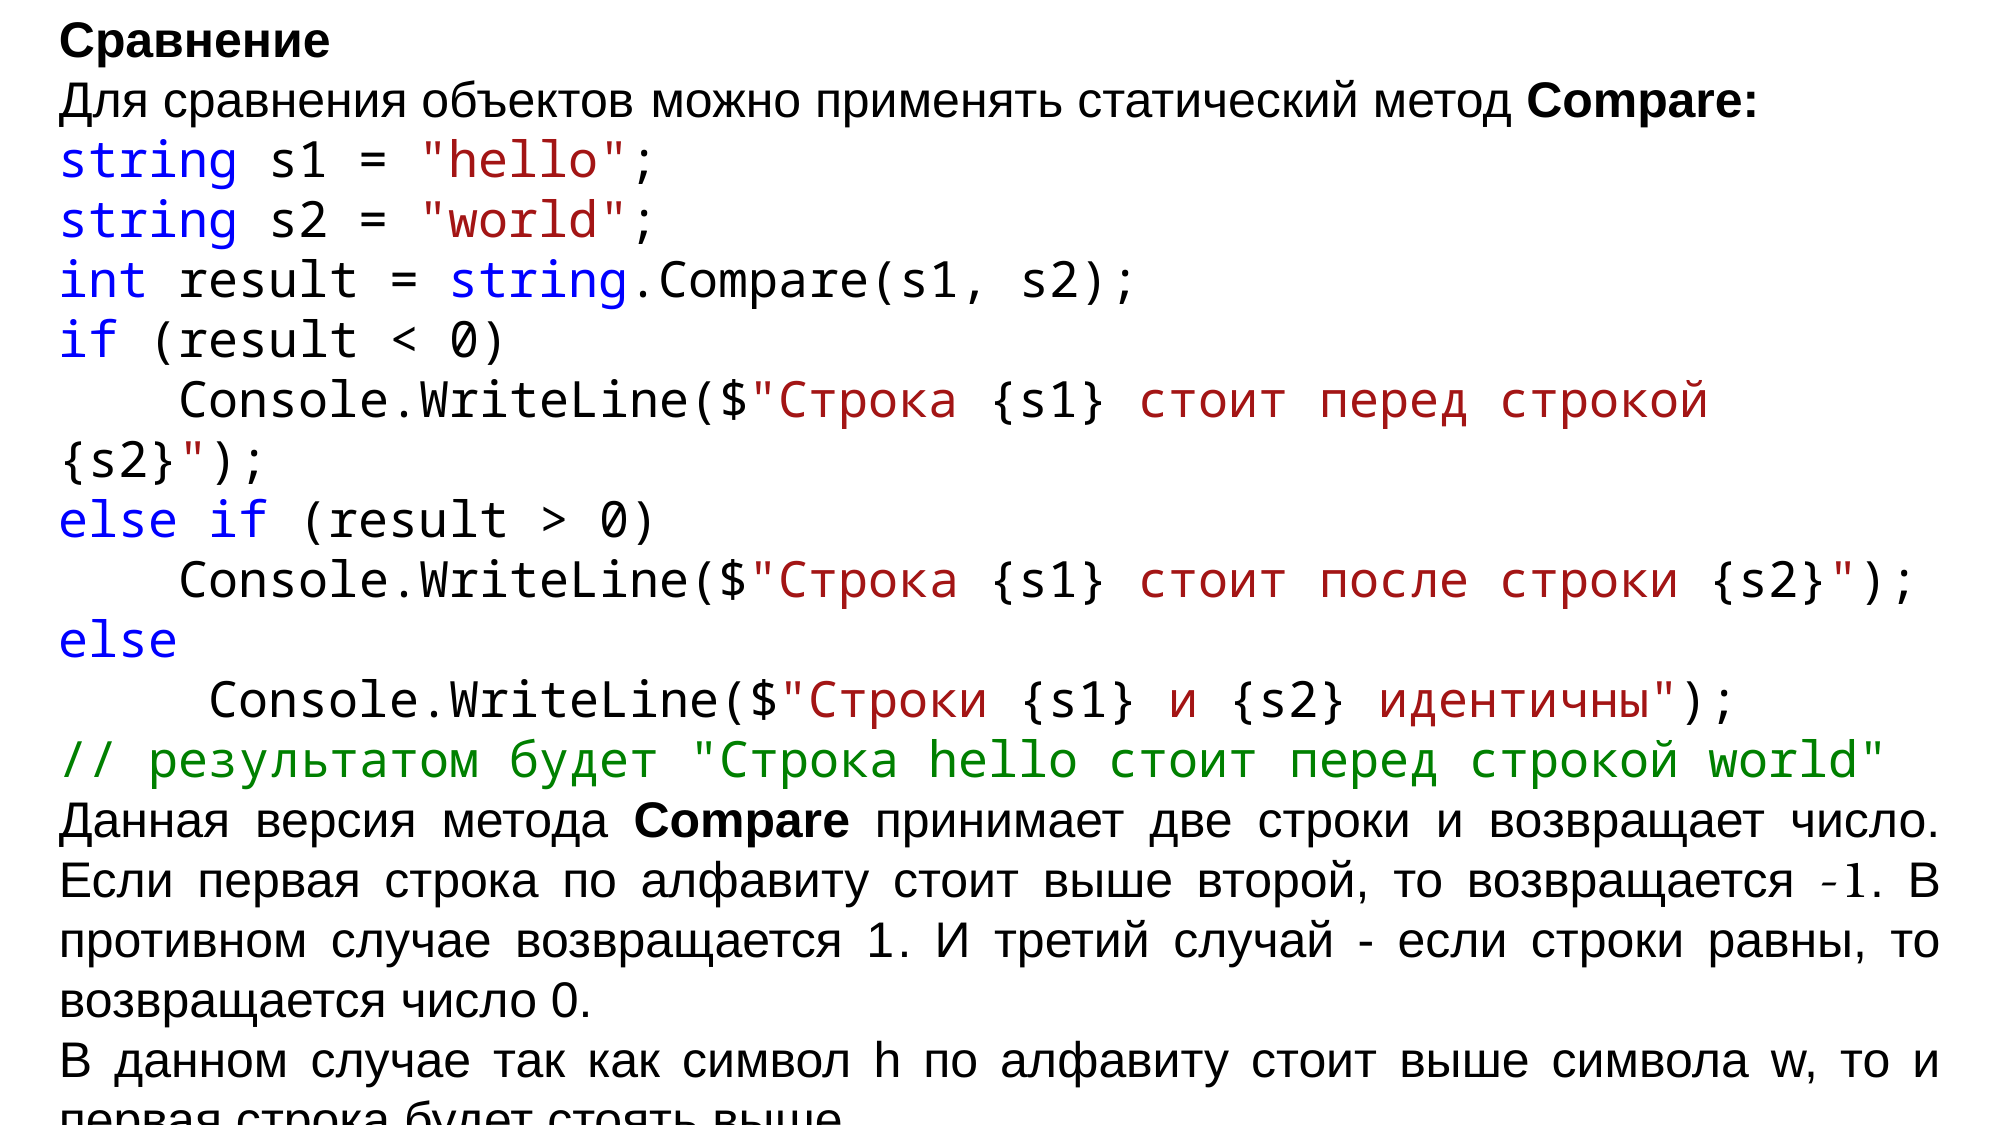

Сравнение
Для сравнения объектов можно применять статический метод Compare:
string s1 = "hello";
string s2 = "world";
int result = string.Compare(s1, s2);
if (result < 0)
    Console.WriteLine($"Строка {s1} стоит перед строкой {s2}");
else if (result > 0)
    Console.WriteLine($"Строка {s1} стоит после строки {s2}");
else
	Console.WriteLine($"Строки {s1} и {s2} идентичны");
// результатом будет "Строка hello стоит перед строкой world"
Данная версия метода Compare принимает две строки и возвращает число. Если первая строка по алфавиту стоит выше второй, то возвращается -1. В противном случае возвращается 1. И третий случай - если строки равны, то возвращается число 0.
В данном случае так как символ h по алфавиту стоит выше символа w, то и первая строка будет стоять выше.